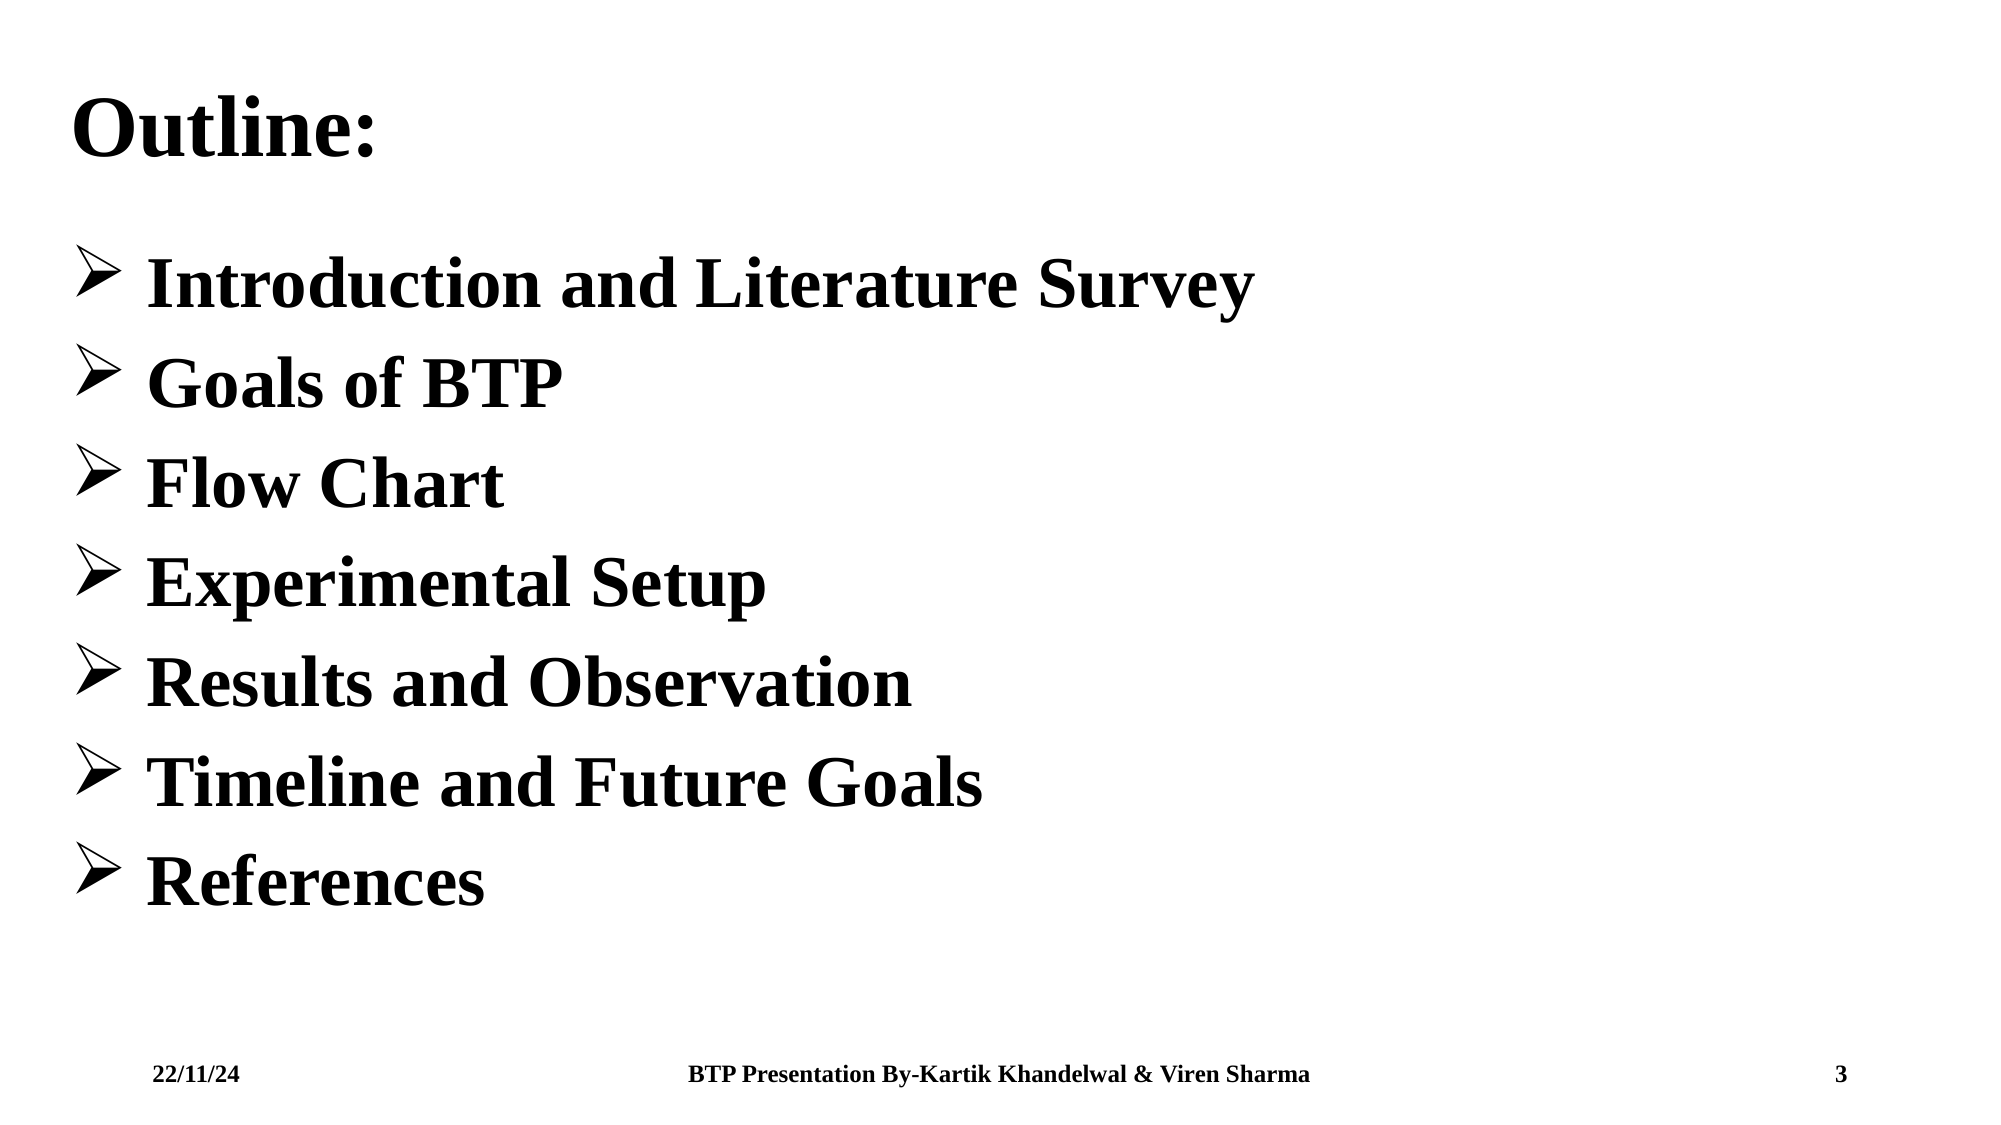

# Outline:
 Introduction and Literature Survey
 Goals of BTP
 Flow Chart
 Experimental Setup
 Results and Observation
 Timeline and Future Goals
 References

22/11/24
BTP Presentation By-Kartik Khandelwal & Viren Sharma
3